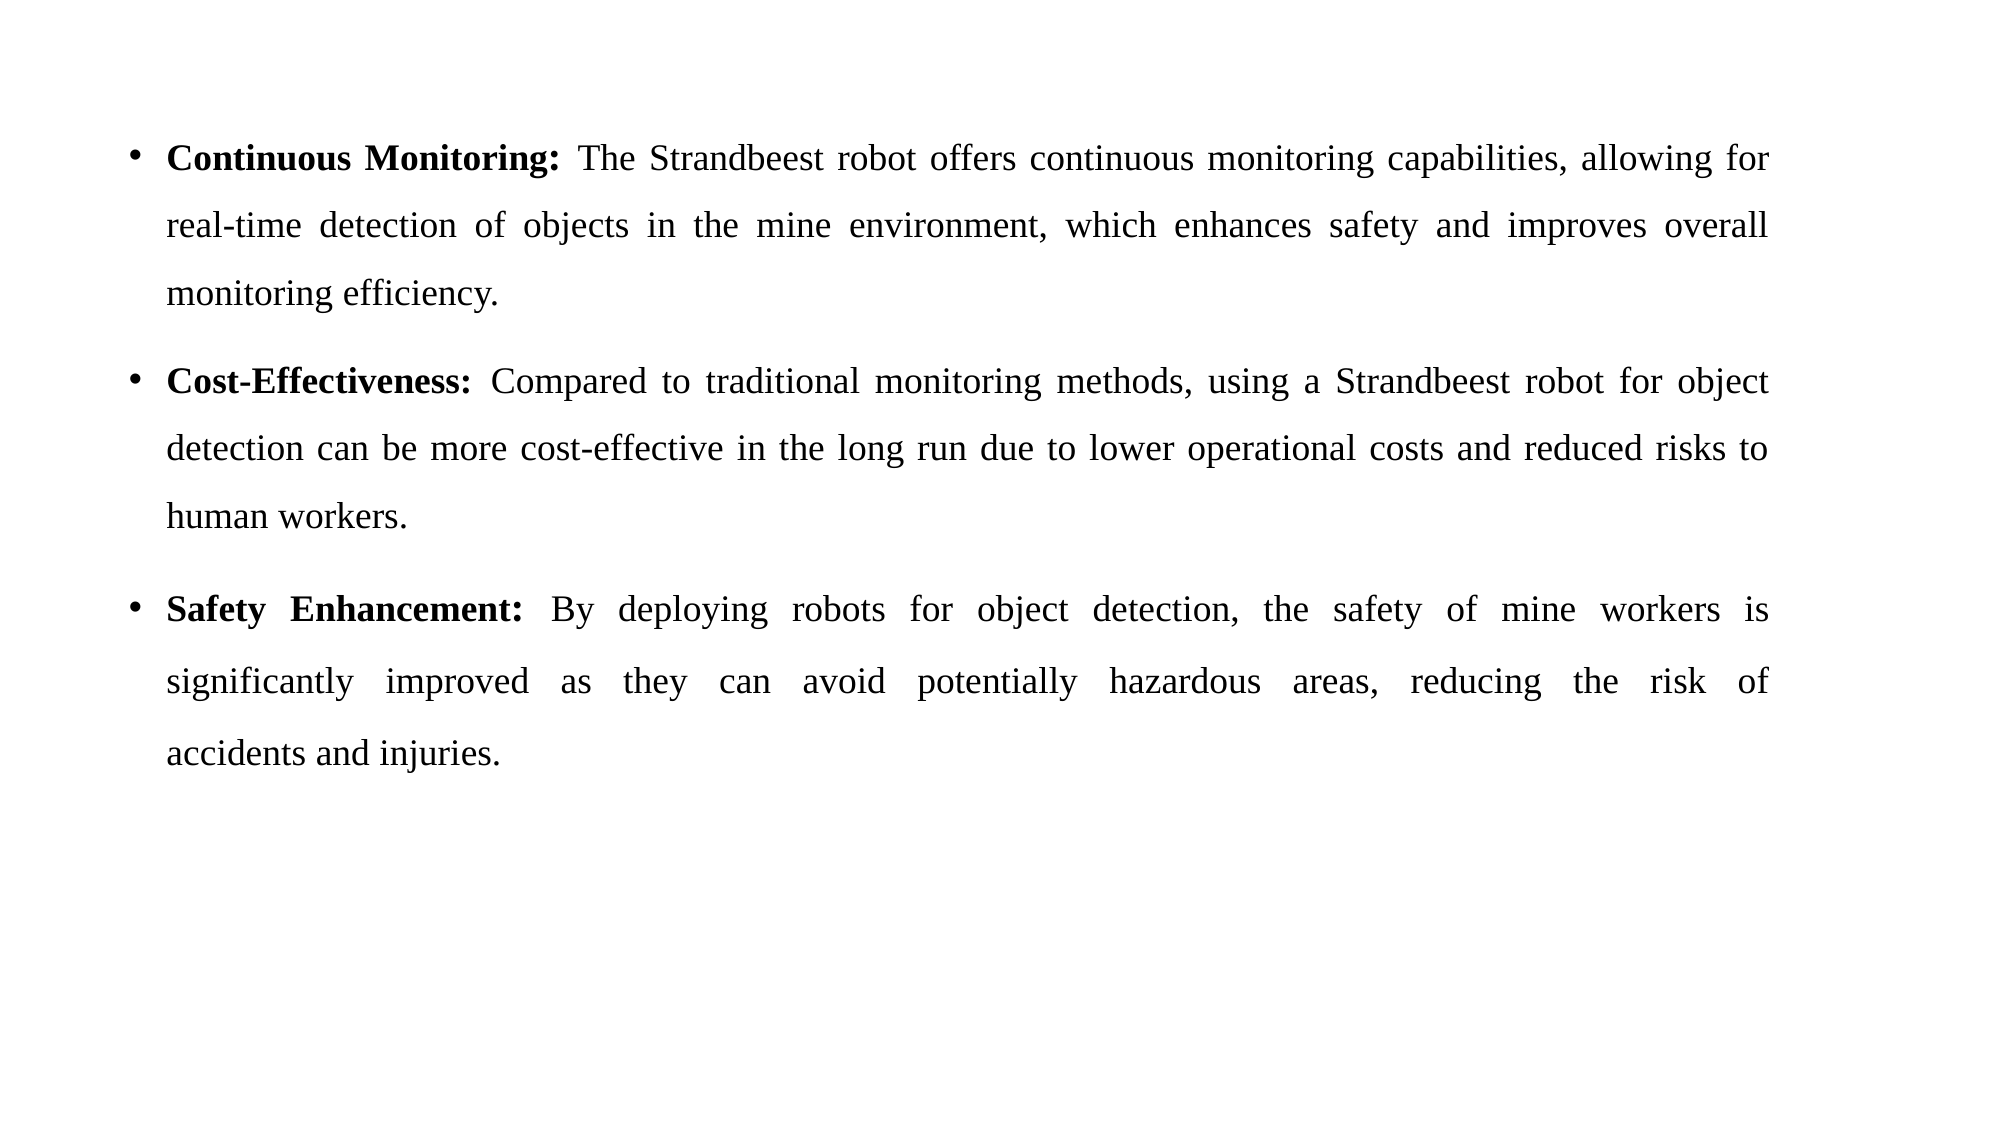

Continuous Monitoring: The Strandbeest robot offers continuous monitoring capabilities, allowing for real-time detection of objects in the mine environment, which enhances safety and improves overall monitoring efficiency.
Cost-Effectiveness: Compared to traditional monitoring methods, using a Strandbeest robot for object detection can be more cost-effective in the long run due to lower operational costs and reduced risks to human workers.
Safety Enhancement: By deploying robots for object detection, the safety of mine workers is significantly improved as they can avoid potentially hazardous areas, reducing the risk of accidents and injuries.